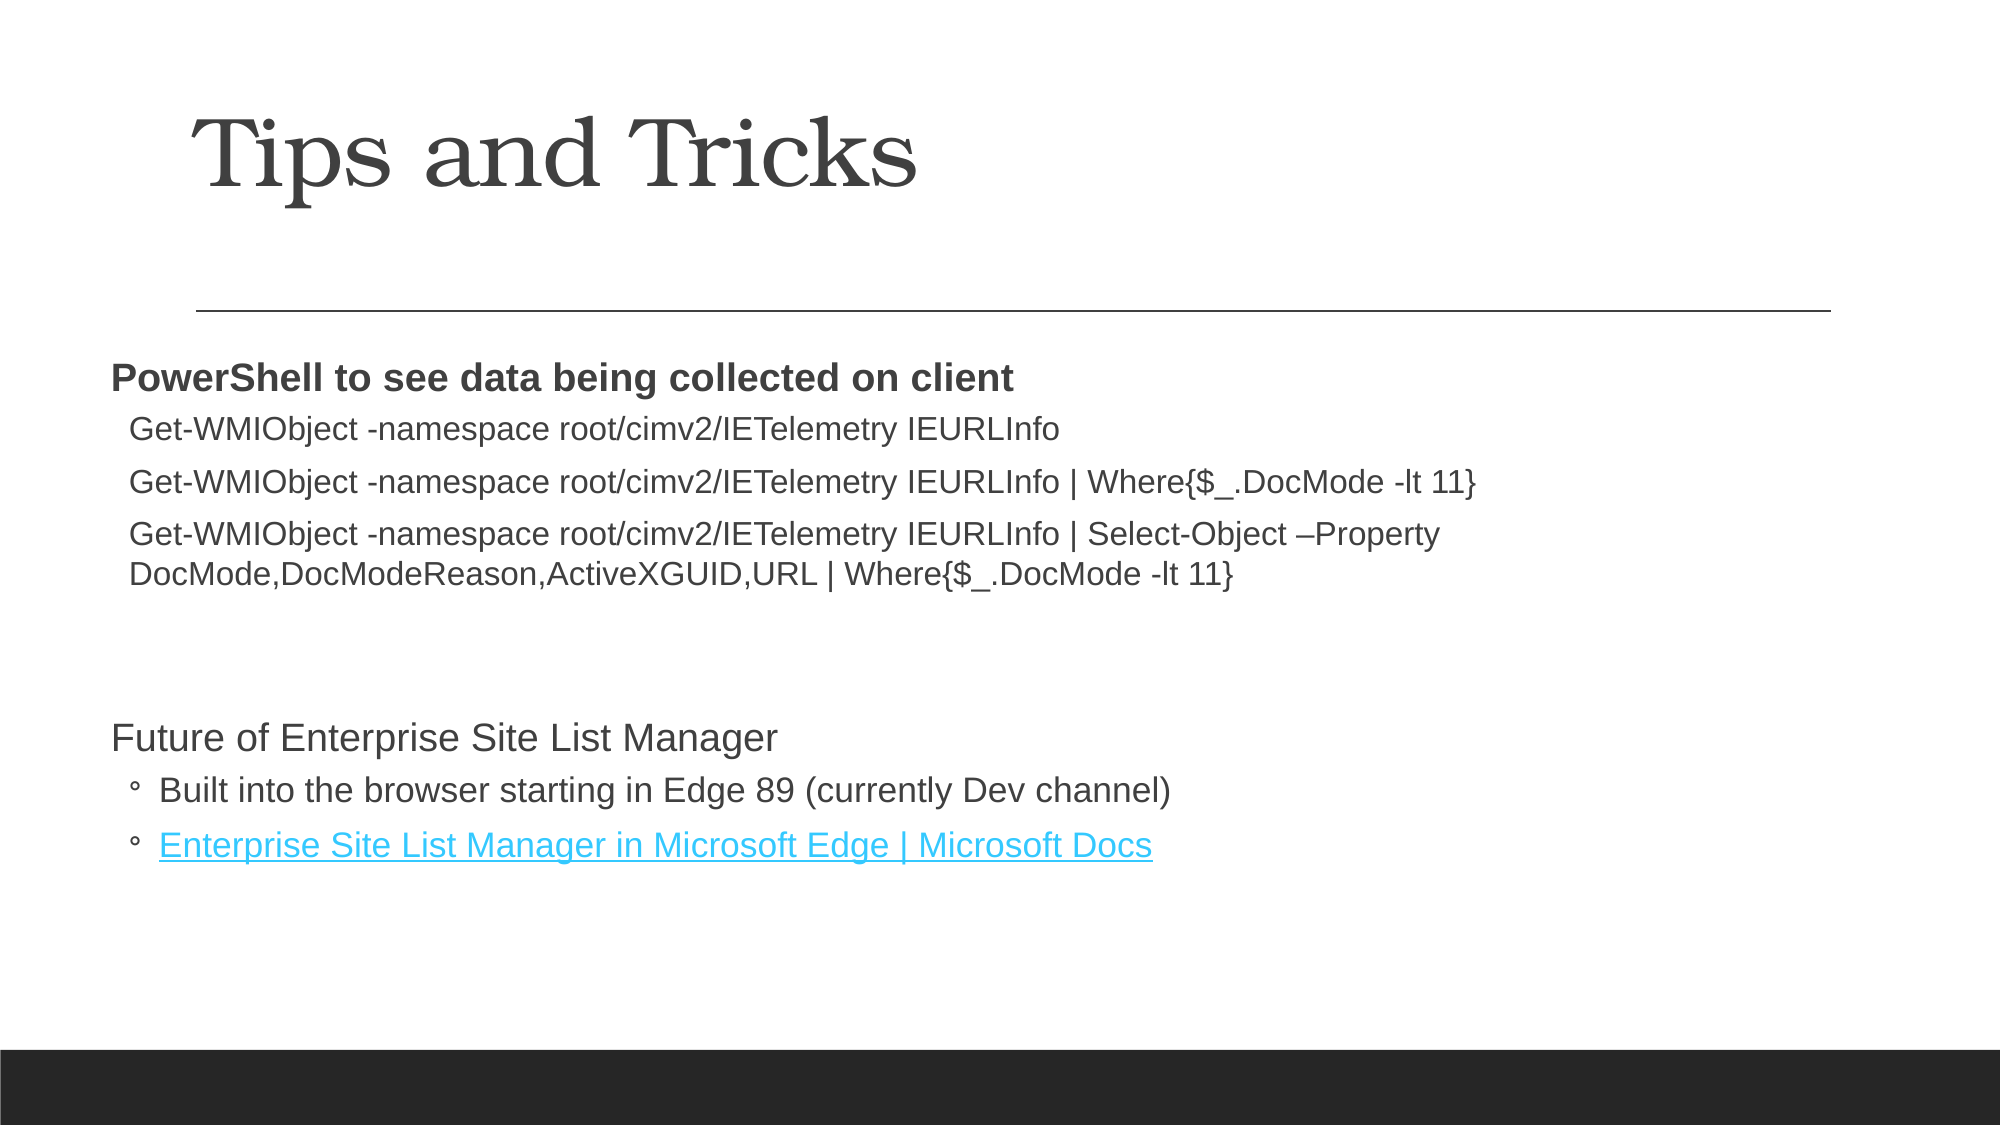

# Tips and Tricks
PowerShell to see data being collected on client
Get-WMIObject -namespace root/cimv2/IETelemetry IEURLInfo
Get-WMIObject -namespace root/cimv2/IETelemetry IEURLInfo | Where{$_.DocMode -lt 11}
Get-WMIObject -namespace root/cimv2/IETelemetry IEURLInfo | Select-Object –Property DocMode,DocModeReason,ActiveXGUID,URL | Where{$_.DocMode -lt 11}

Future of Enterprise Site List Manager
Built into the browser starting in Edge 89 (currently Dev channel)
Enterprise Site List Manager in Microsoft Edge | Microsoft Docs